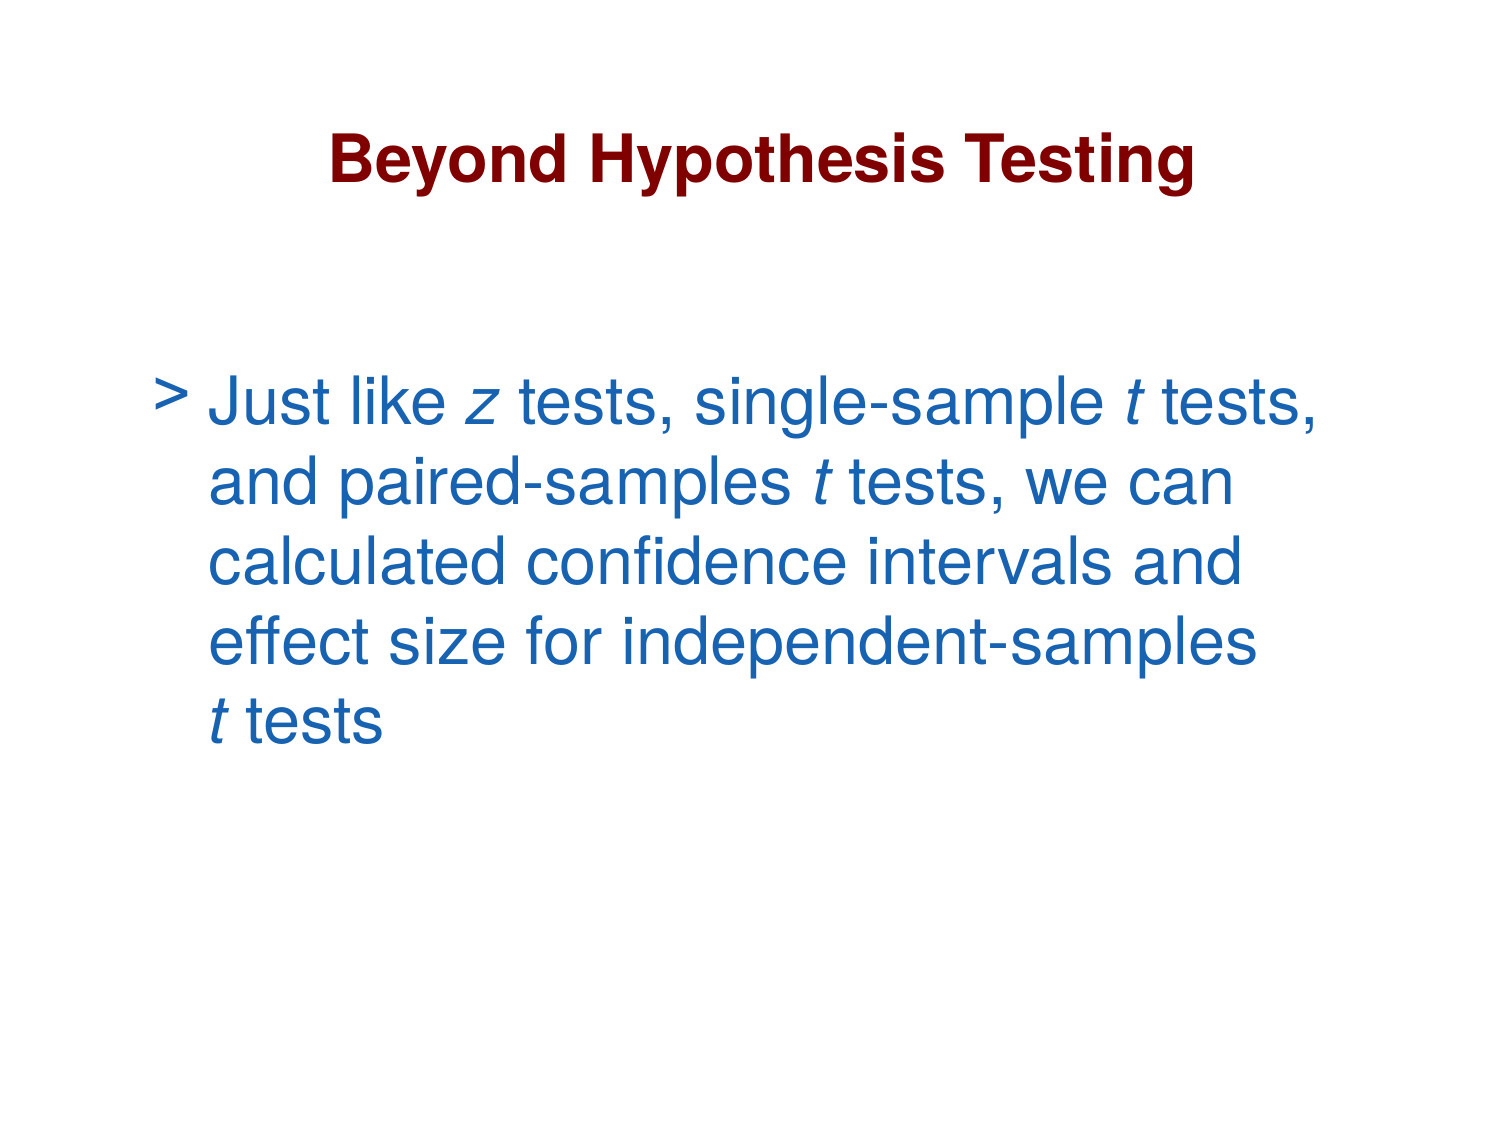

# Beyond Hypothesis Testing
Just like z tests, single-sample t tests, and paired-samples t tests, we can calculated confidence intervals and effect size for independent-samples       t tests